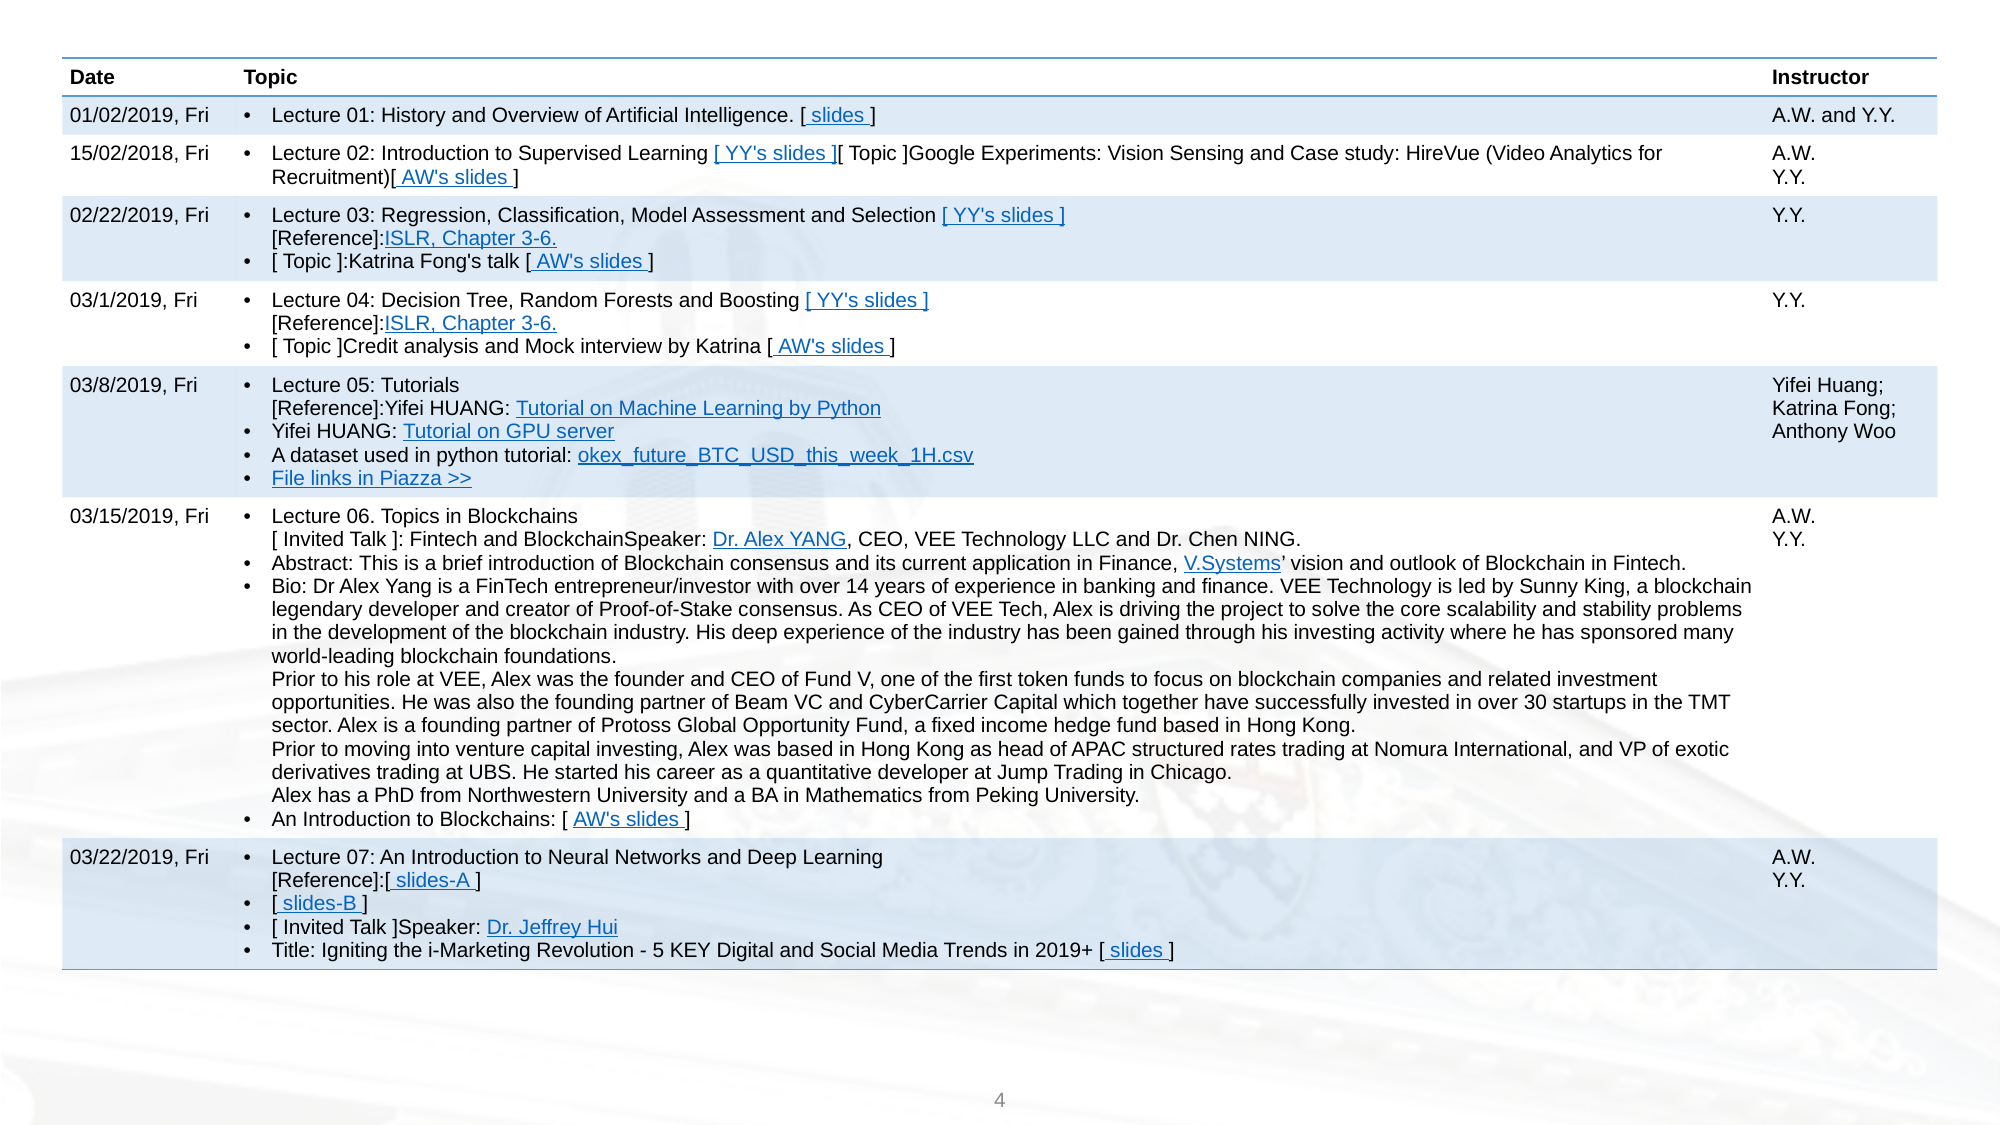

| Date | Topic | Instructor |
| --- | --- | --- |
| 01/02/2019, Fri | Lecture 01: History and Overview of Artificial Intelligence. [ slides ] | A.W. and Y.Y. |
| 15/02/2018, Fri | Lecture 02: Introduction to Supervised Learning [ YY's slides ][ Topic ]Google Experiments: Vision Sensing and Case study: HireVue (Video Analytics for Recruitment)[ AW's slides ] | A.W.  Y.Y. |
| 02/22/2019, Fri | Lecture 03: Regression, Classification, Model Assessment and Selection [ YY's slides ]  [Reference]:ISLR, Chapter 3-6. [ Topic ]:Katrina Fong's talk [ AW's slides ] | Y.Y. |
| 03/1/2019, Fri | Lecture 04: Decision Tree, Random Forests and Boosting [ YY's slides ]  [Reference]:ISLR, Chapter 3-6. [ Topic ]Credit analysis and Mock interview by Katrina [ AW's slides ] | Y.Y. |
| 03/8/2019, Fri | Lecture 05: Tutorials  [Reference]:Yifei HUANG: Tutorial on Machine Learning by Python Yifei HUANG: Tutorial on GPU server A dataset used in python tutorial: okex\_future\_BTC\_USD\_this\_week\_1H.csv File links in Piazza >> | Yifei Huang; Katrina Fong; Anthony Woo |
| 03/15/2019, Fri | Lecture 06. Topics in Blockchains  [ Invited Talk ]: Fintech and BlockchainSpeaker: Dr. Alex YANG, CEO, VEE Technology LLC and Dr. Chen NING. Abstract: This is a brief introduction of Blockchain consensus and its current application in Finance, V.Systems’ vision and outlook of Blockchain in Fintech. Bio: Dr Alex Yang is a FinTech entrepreneur/investor with over 14 years of experience in banking and finance. VEE Technology is led by Sunny King, a blockchain legendary developer and creator of Proof-of-Stake consensus. As CEO of VEE Tech, Alex is driving the project to solve the core scalability and stability problems in the development of the blockchain industry. His deep experience of the industry has been gained through his investing activity where he has sponsored many world-leading blockchain foundations.  Prior to his role at VEE, Alex was the founder and CEO of Fund V, one of the first token funds to focus on blockchain companies and related investment opportunities. He was also the founding partner of Beam VC and CyberCarrier Capital which together have successfully invested in over 30 startups in the TMT sector. Alex is a founding partner of Protoss Global Opportunity Fund, a fixed income hedge fund based in Hong Kong.  Prior to moving into venture capital investing, Alex was based in Hong Kong as head of APAC structured rates trading at Nomura International, and VP of exotic derivatives trading at UBS. He started his career as a quantitative developer at Jump Trading in Chicago.  Alex has a PhD from Northwestern University and a BA in Mathematics from Peking University. An Introduction to Blockchains: [ AW's slides ] | A.W.  Y.Y. |
| 03/22/2019, Fri | Lecture 07: An Introduction to Neural Networks and Deep Learning  [Reference]:[ slides-A ] [ slides-B ] [ Invited Talk ]Speaker: Dr. Jeffrey Hui Title: Igniting the i-Marketing Revolution - 5 KEY Digital and Social Media Trends in 2019+ [ slides ] | A.W.  Y.Y. |
4